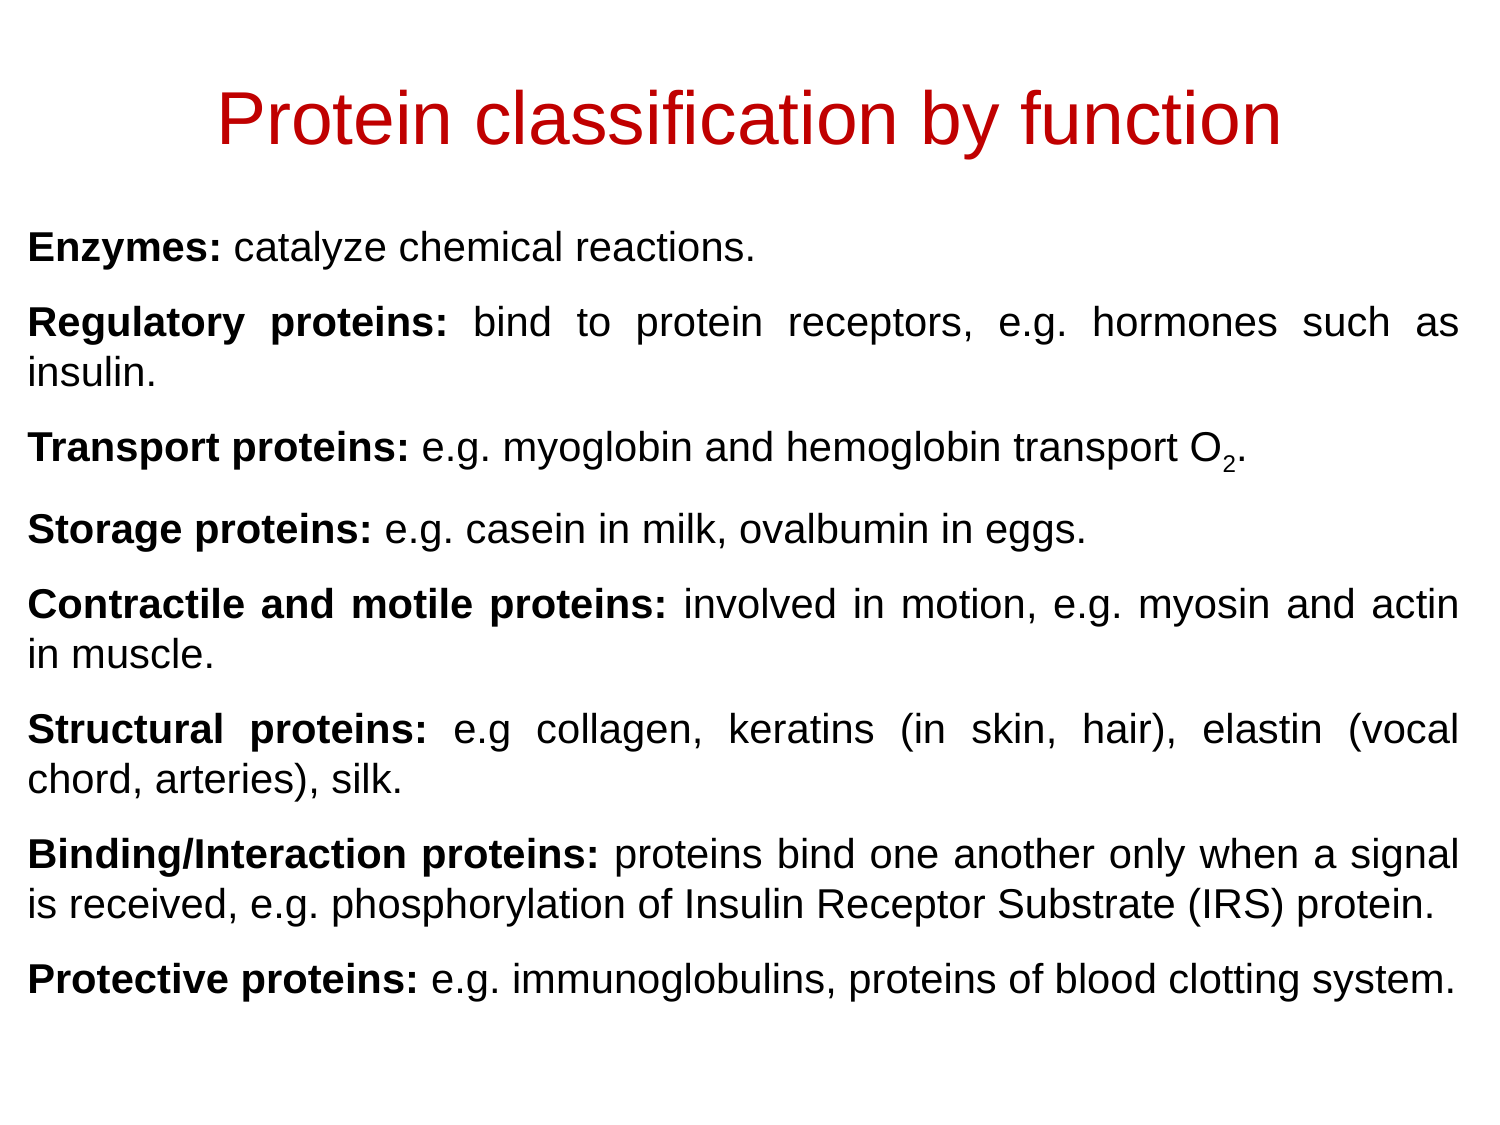

Protein classification by function
Enzymes: catalyze chemical reactions.
Regulatory proteins: bind to protein receptors, e.g. hormones such as insulin.
Transport proteins: e.g. myoglobin and hemoglobin transport O2.
Storage proteins: e.g. casein in milk, ovalbumin in eggs.
Contractile and motile proteins: involved in motion, e.g. myosin and actin in muscle.
Structural proteins: e.g collagen, keratins (in skin, hair), elastin (vocal chord, arteries), silk.
Binding/Interaction proteins: proteins bind one another only when a signal is received, e.g. phosphorylation of Insulin Receptor Substrate (IRS) protein.
Protective proteins: e.g. immunoglobulins, proteins of blood clotting system.